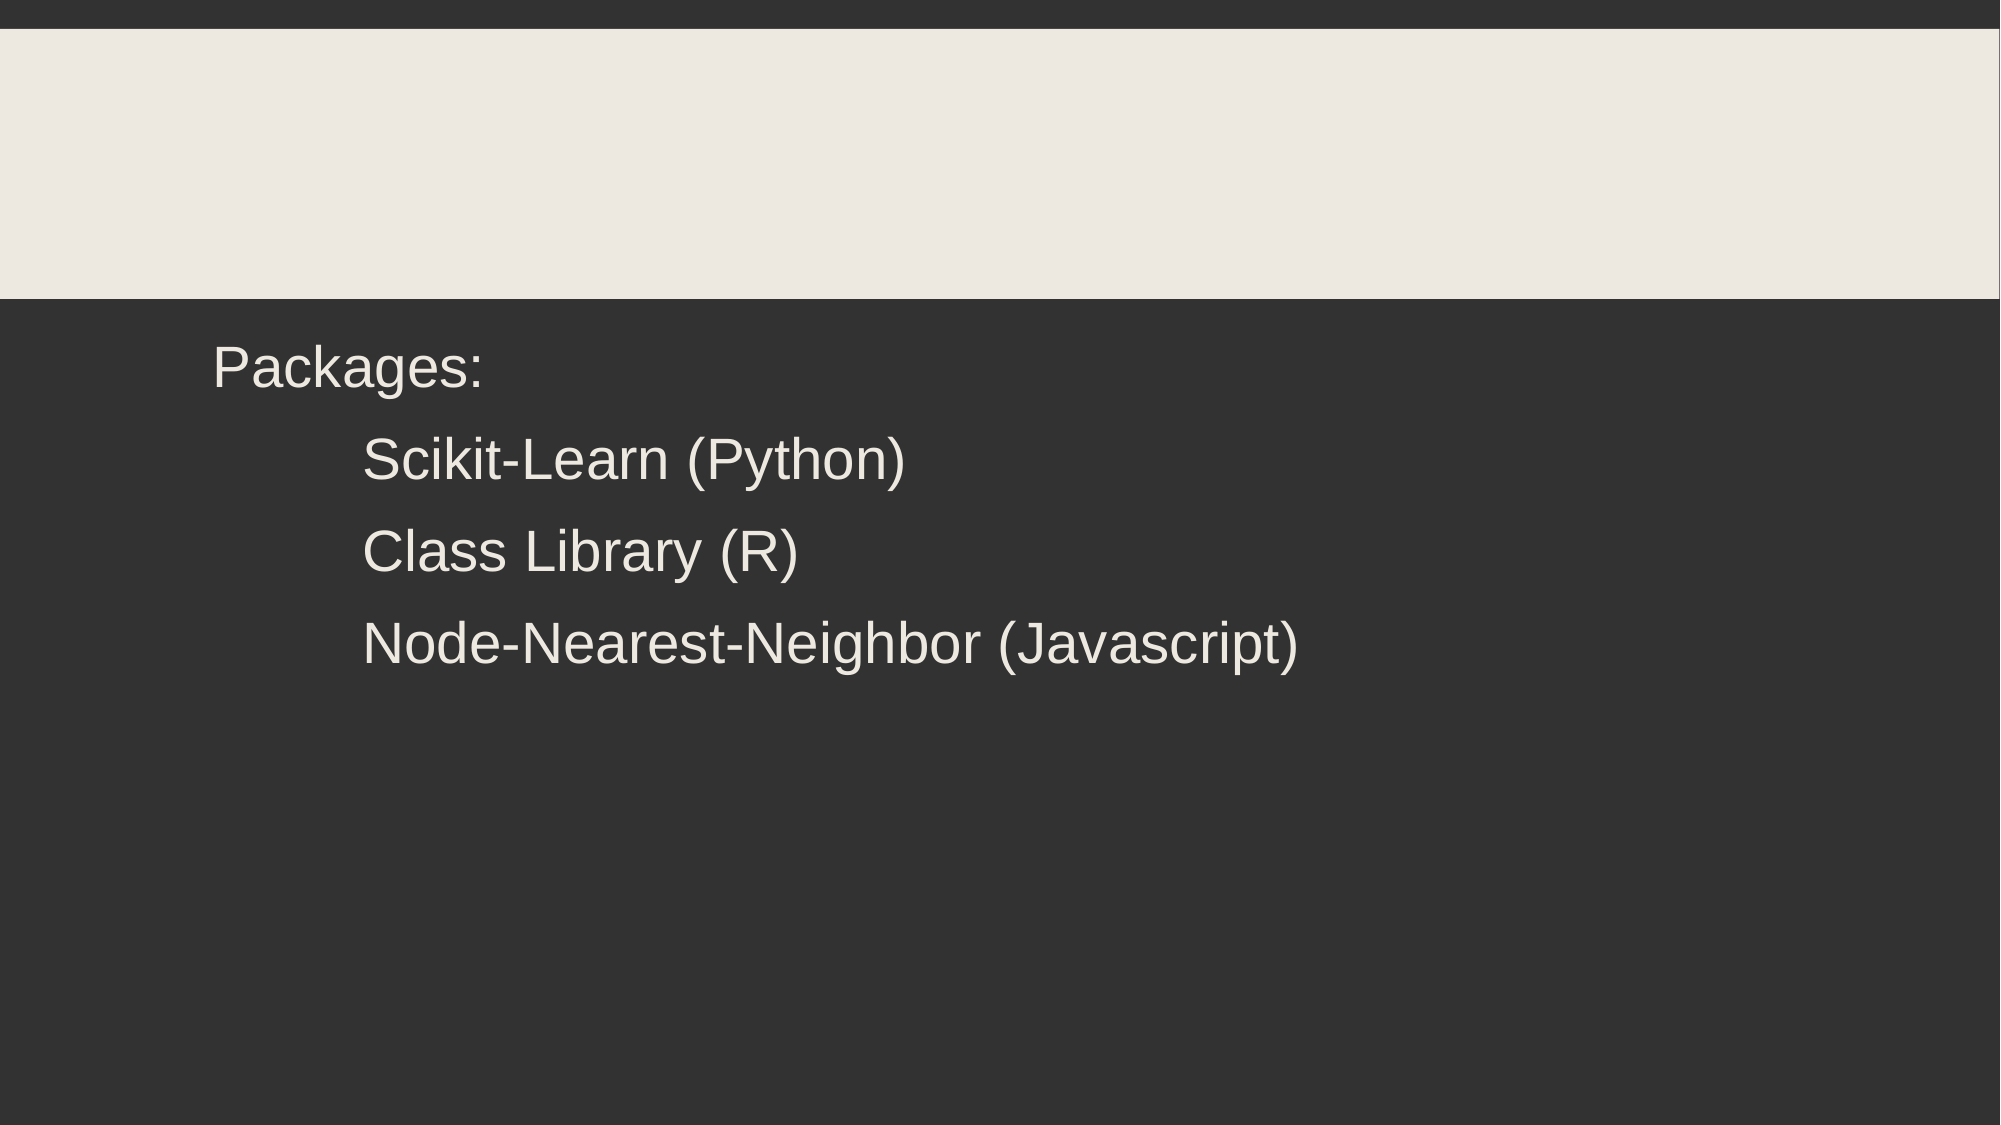

#
Packages:
	Scikit-Learn (Python)
	Class Library (R)
	Node-Nearest-Neighbor (Javascript)